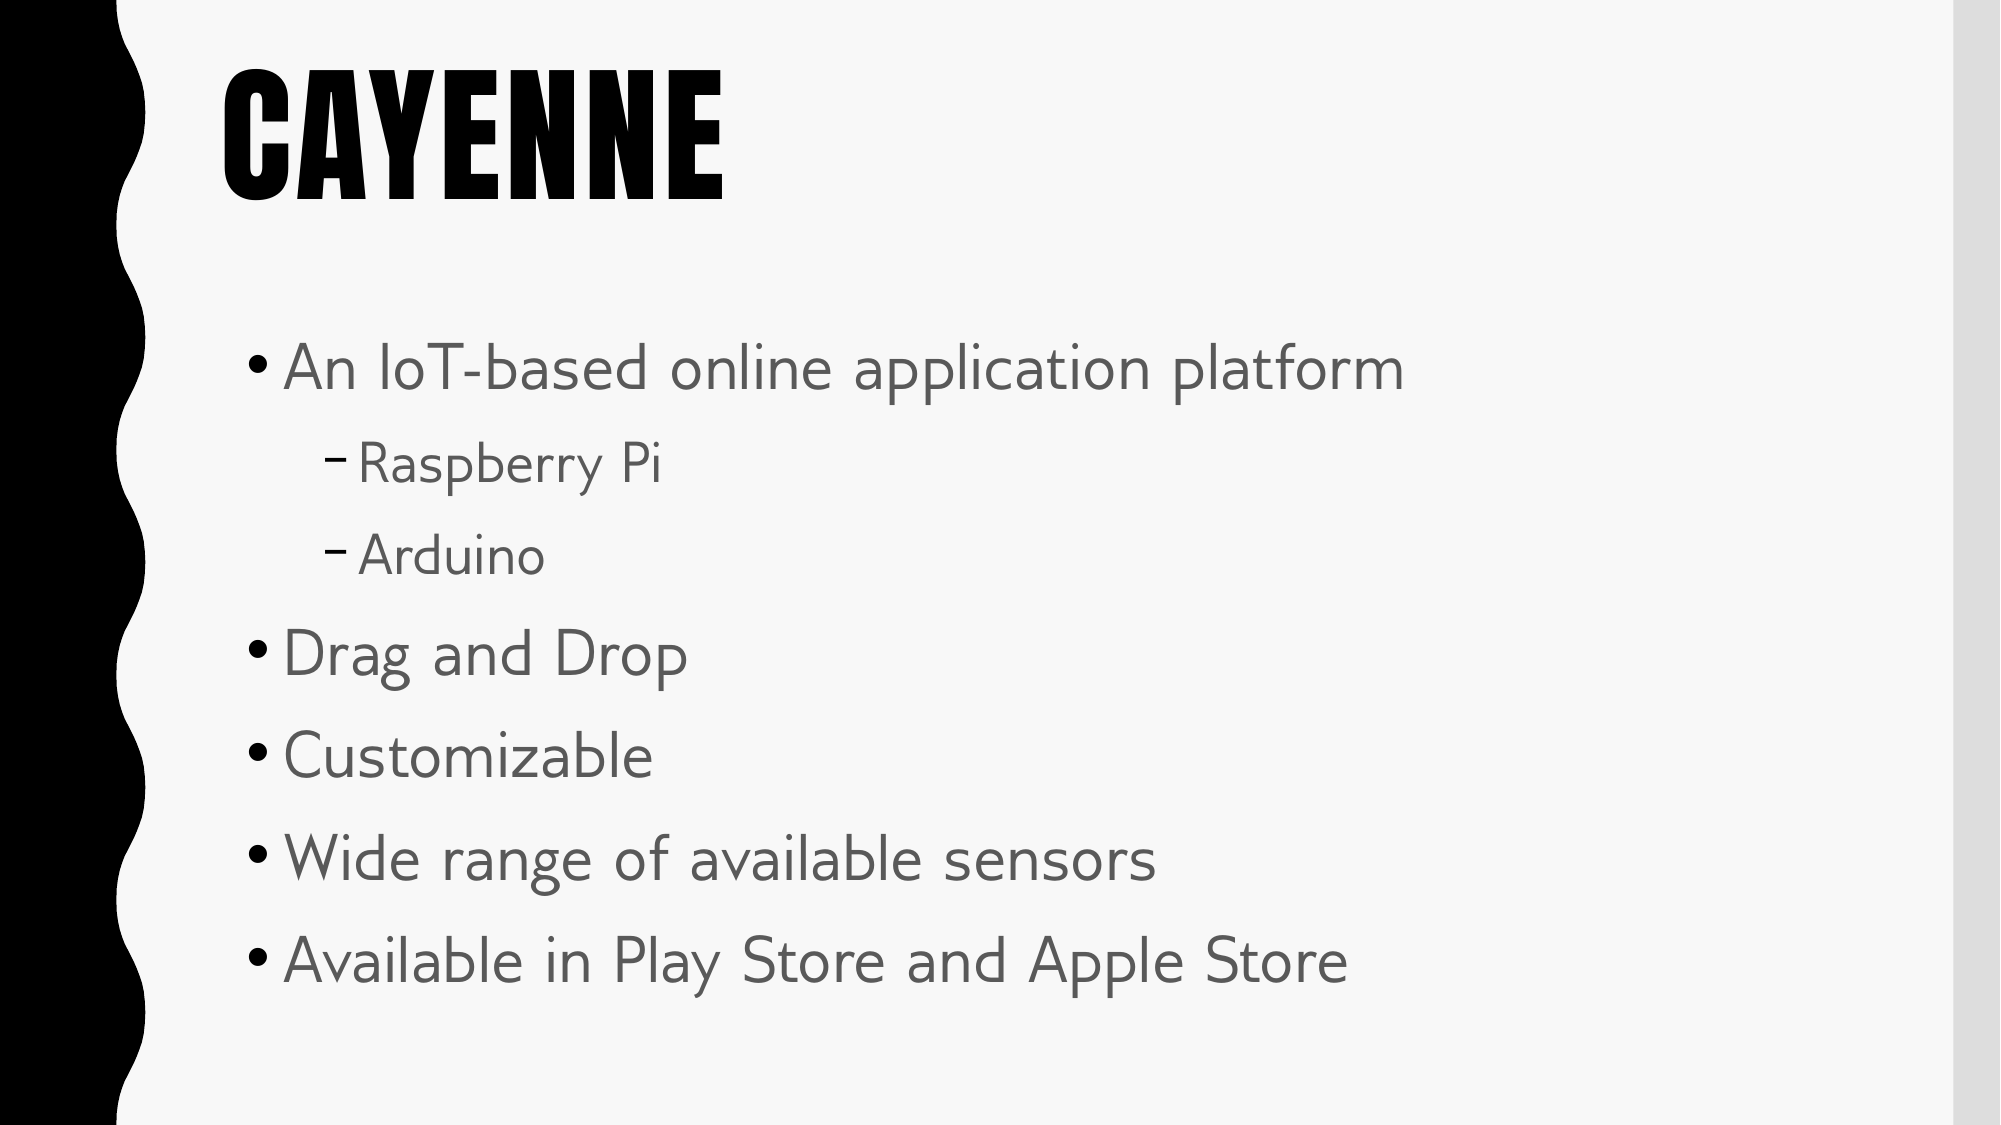

# Cayenne
An IoT-based online application platform
Raspberry Pi
Arduino
Drag and Drop
Customizable
Wide range of available sensors
Available in Play Store and Apple Store